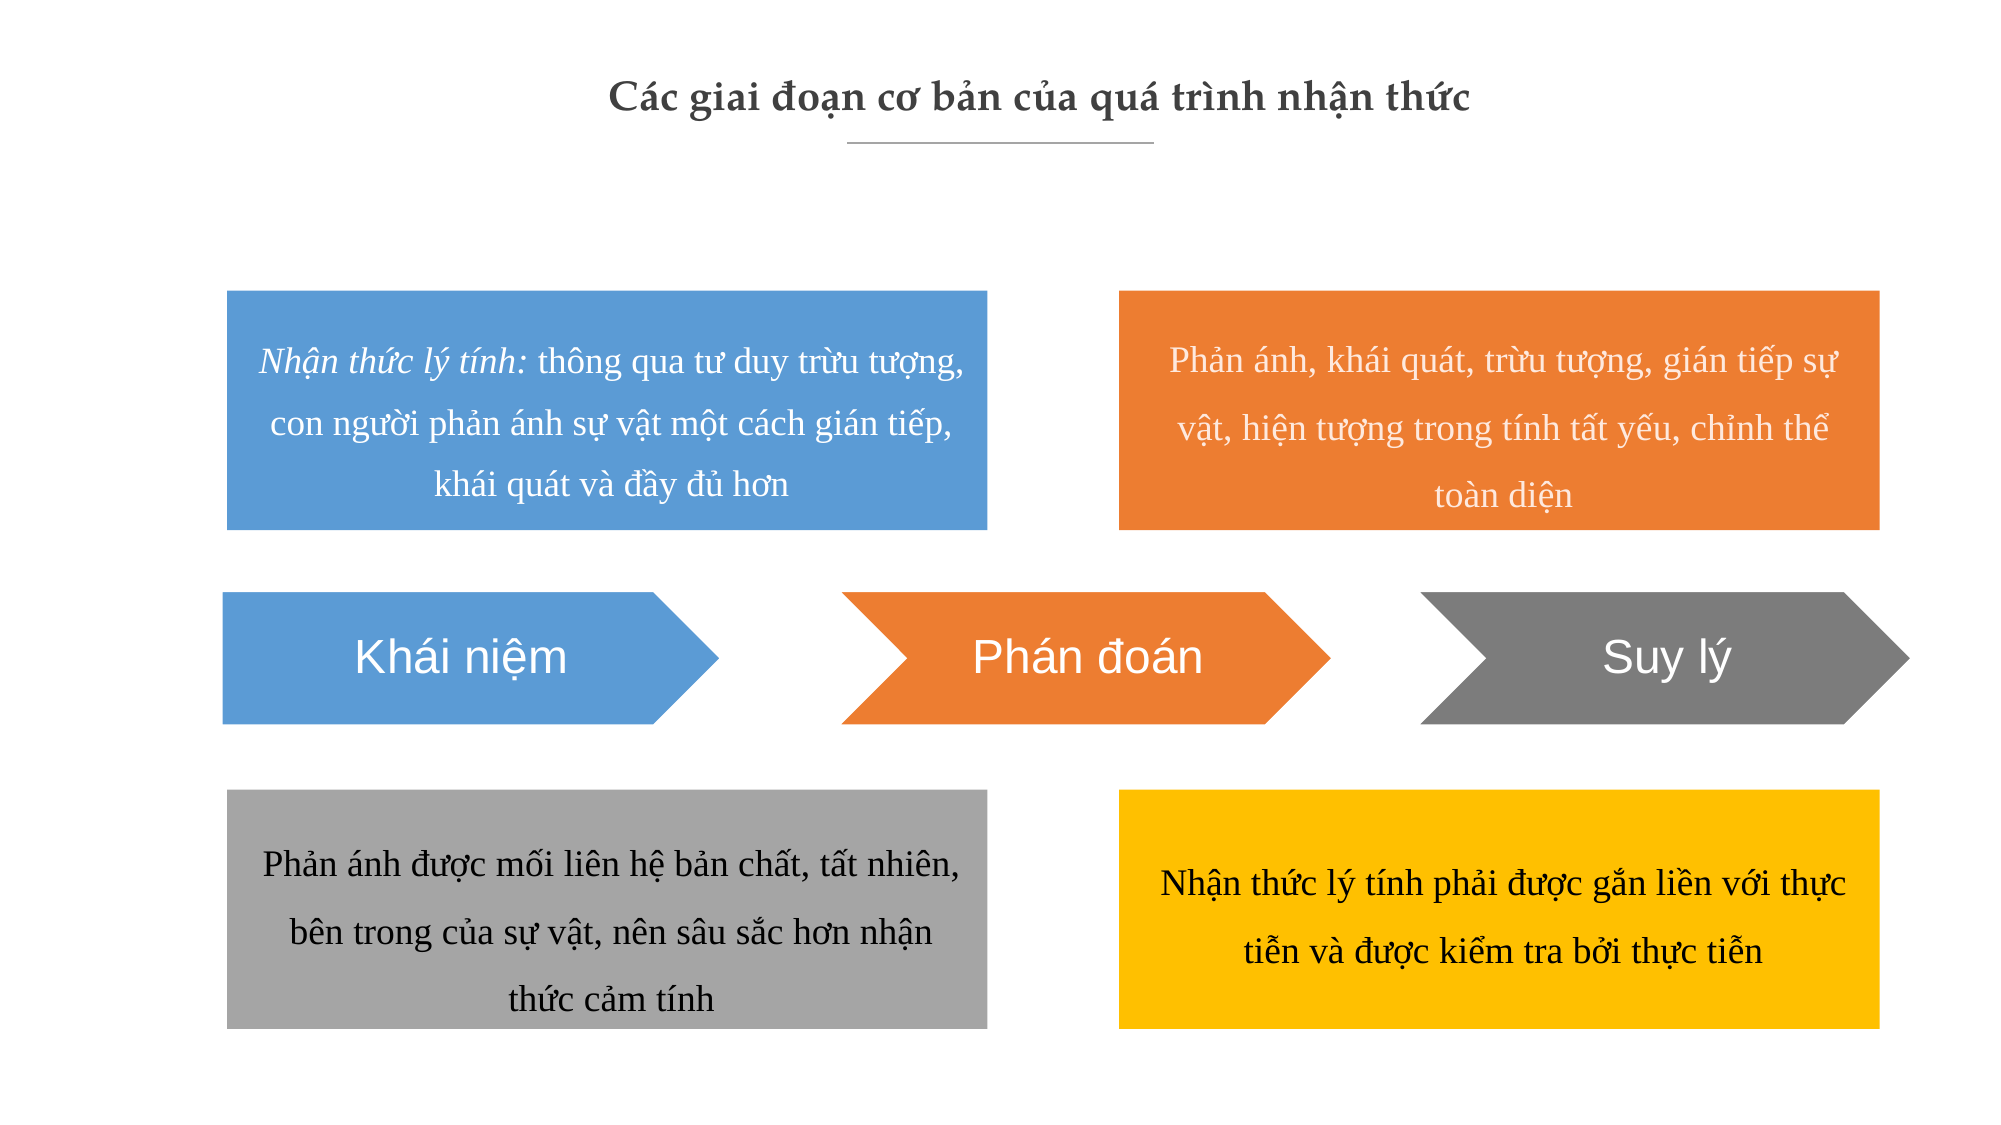

Các giai đoạn cơ bản của quá trình nhận thức
Phản ánh, khái quát, trừu tượng, gián tiếp sự vật, hiện tượng trong tính tất yếu, chỉnh thể toàn diện
Nhận thức lý tính: thông qua tư duy trừu tượng, con người phản ánh sự vật một cách gián tiếp, khái quát và đầy đủ hơn

Phán đoán

Suy lý

Khái niệm
Phản ánh được mối liên hệ bản chất, tất nhiên, bên trong của sự vật, nên sâu sắc hơn nhận thức cảm tính
Nhận thức lý tính phải được gắn liền với thực tiễn và được kiểm tra bởi thực tiễn